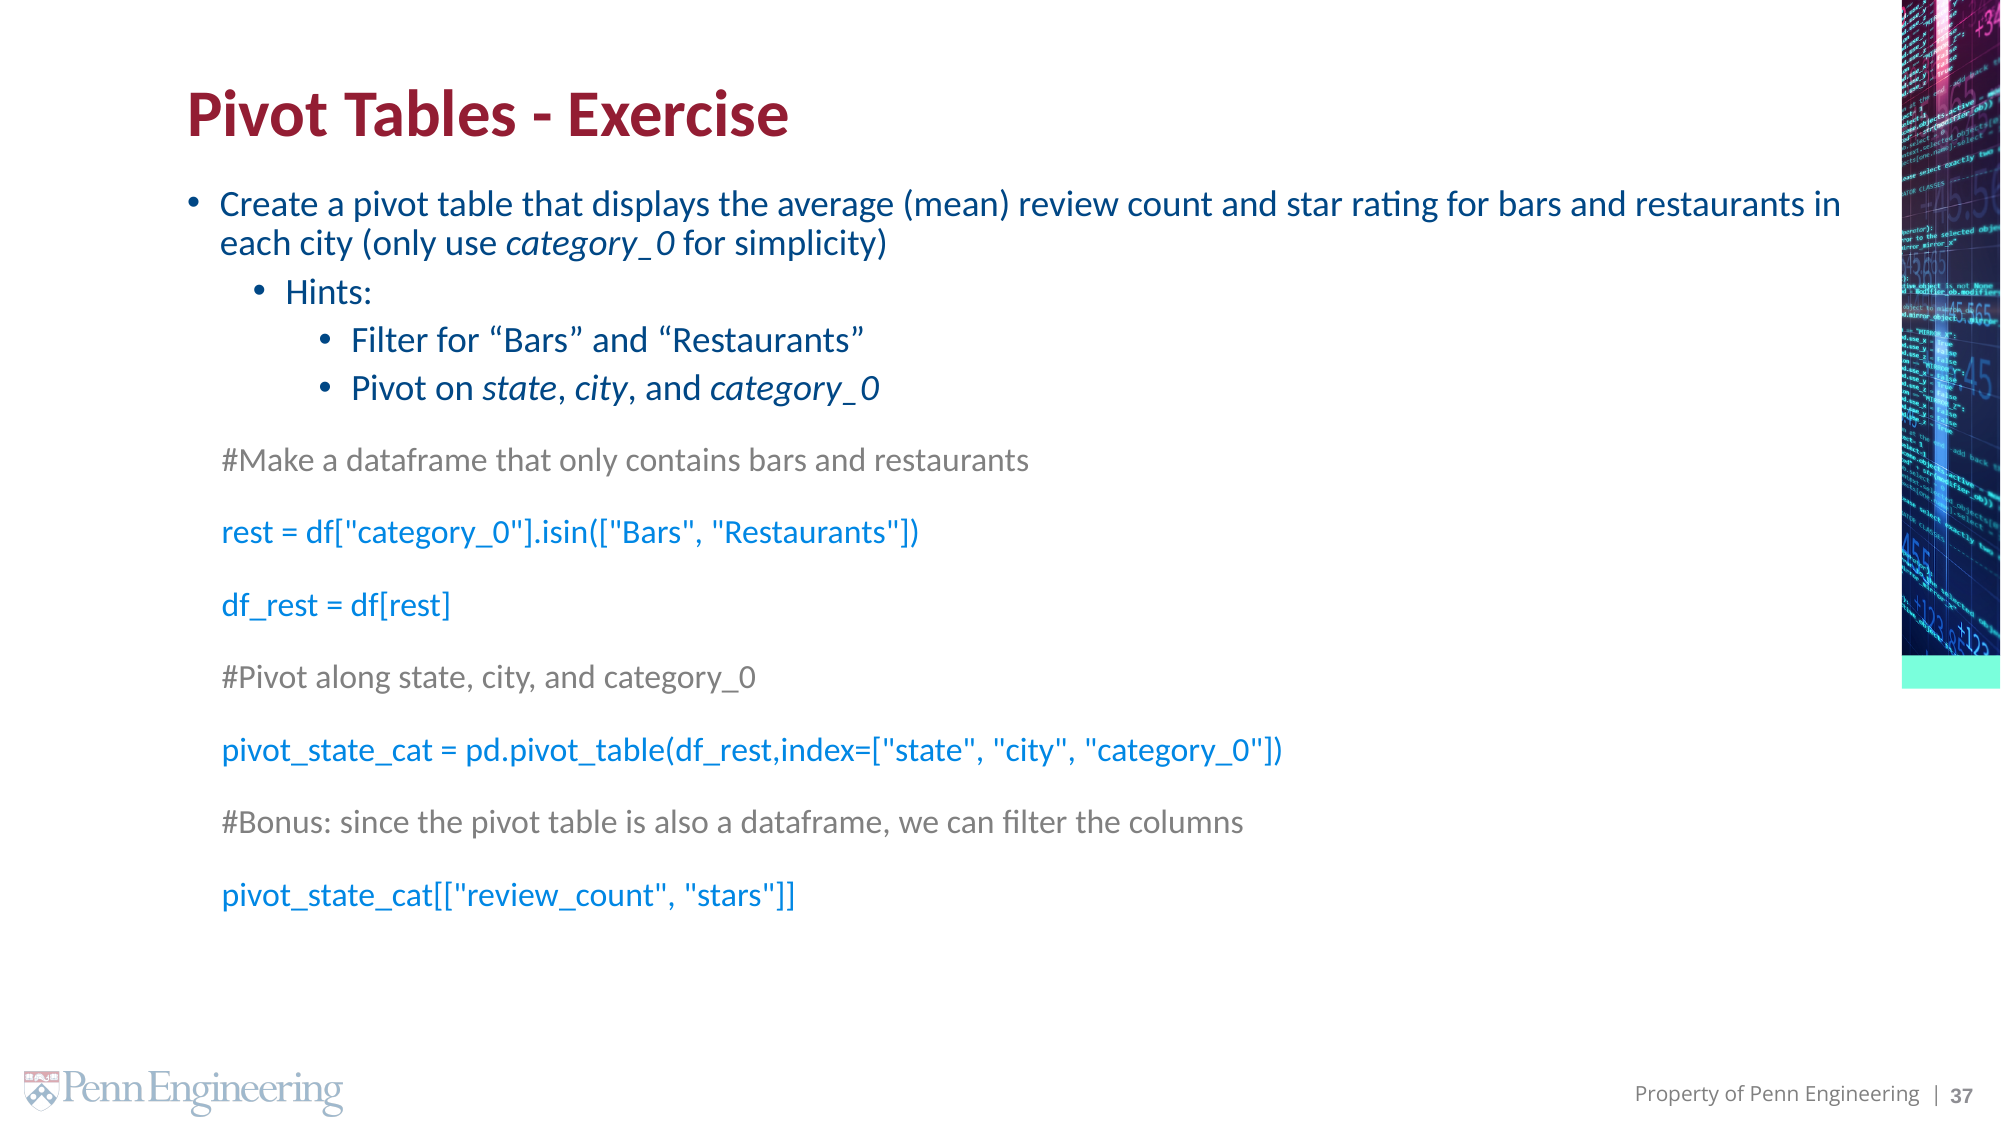

# Pivot Tables - Exercise
Create a pivot table that displays the average (mean) review count and star rating for bars and restaurants in each city (only use category_0 for simplicity)
Hints:
Filter for “Bars” and “Restaurants”
Pivot on state, city, and category_0
#Make a dataframe that only contains bars and restaurants
rest = df["category_0"].isin(["Bars", "Restaurants"])
df_rest = df[rest]
#Pivot along state, city, and category_0
pivot_state_cat = pd.pivot_table(df_rest,index=["state", "city", "category_0"])
#Bonus: since the pivot table is also a dataframe, we can filter the columns
pivot_state_cat[["review_count", "stars"]]
37